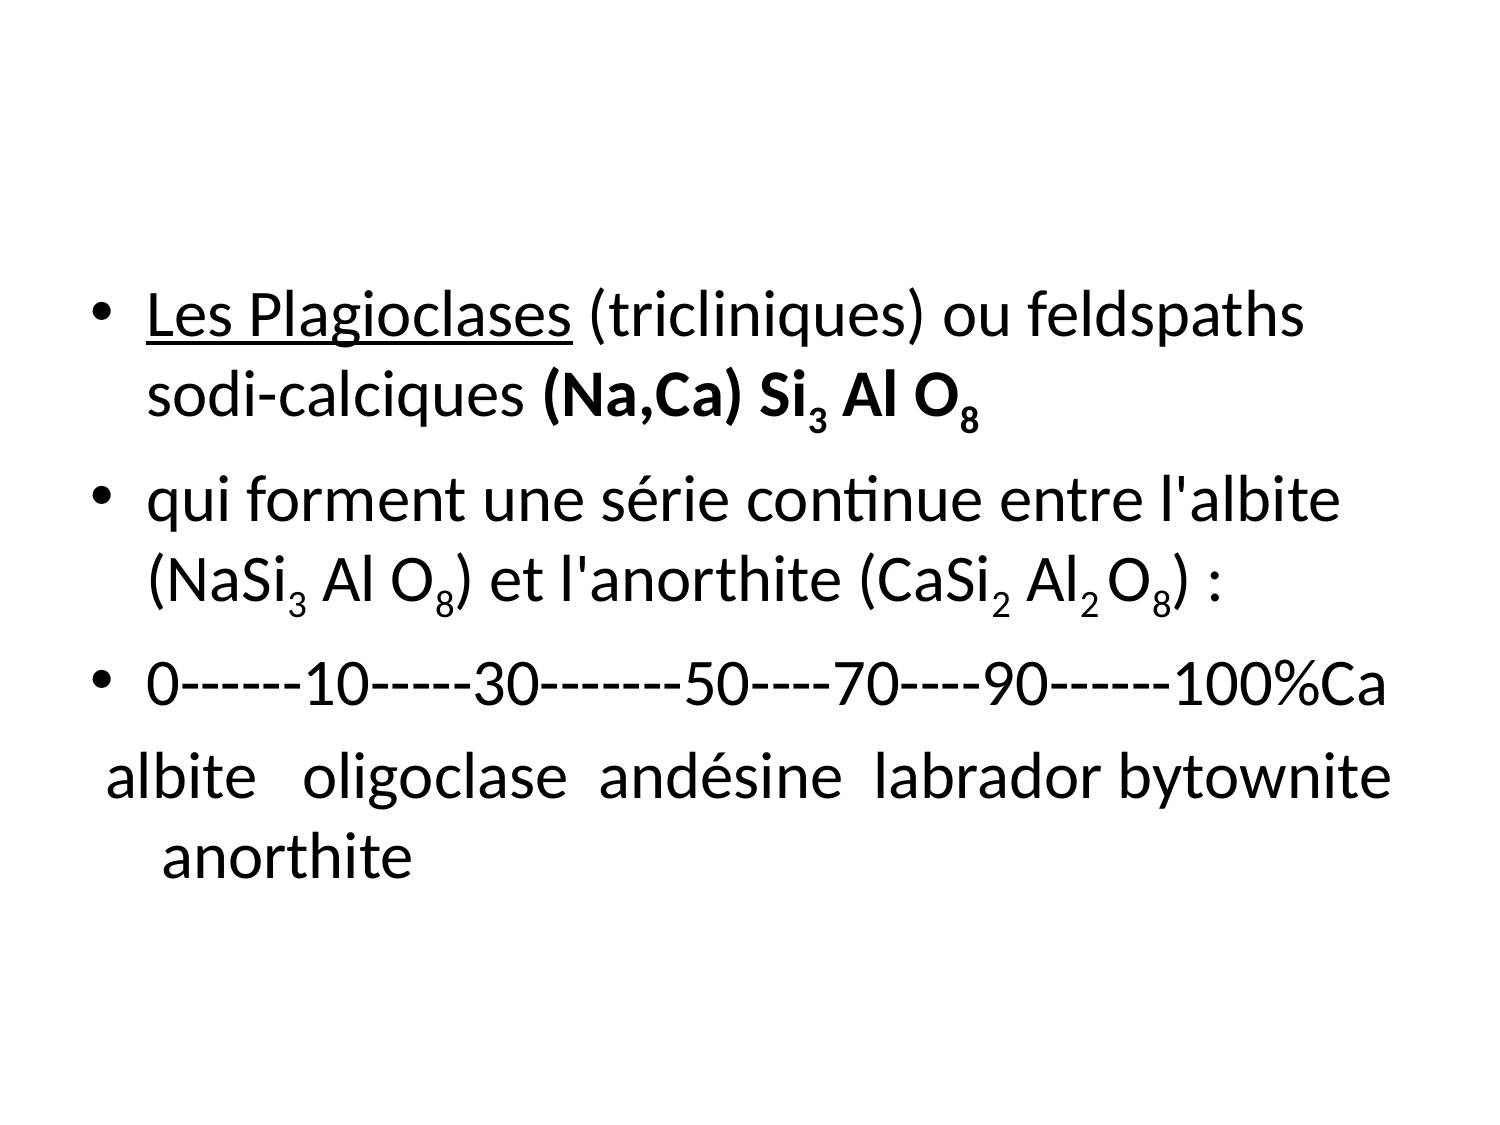

Les Plagioclases (tricliniques) ou feldspaths sodi-calciques (Na,Ca) Si3 Al O8
qui forment une série continue entre l'albite (NaSi3 Al O8) et l'anorthite (CaSi2 Al2 O8) :
0------10-----30-------50----70----90------100%Ca
 albite   oligoclase  andésine  labrador bytownite   anorthite